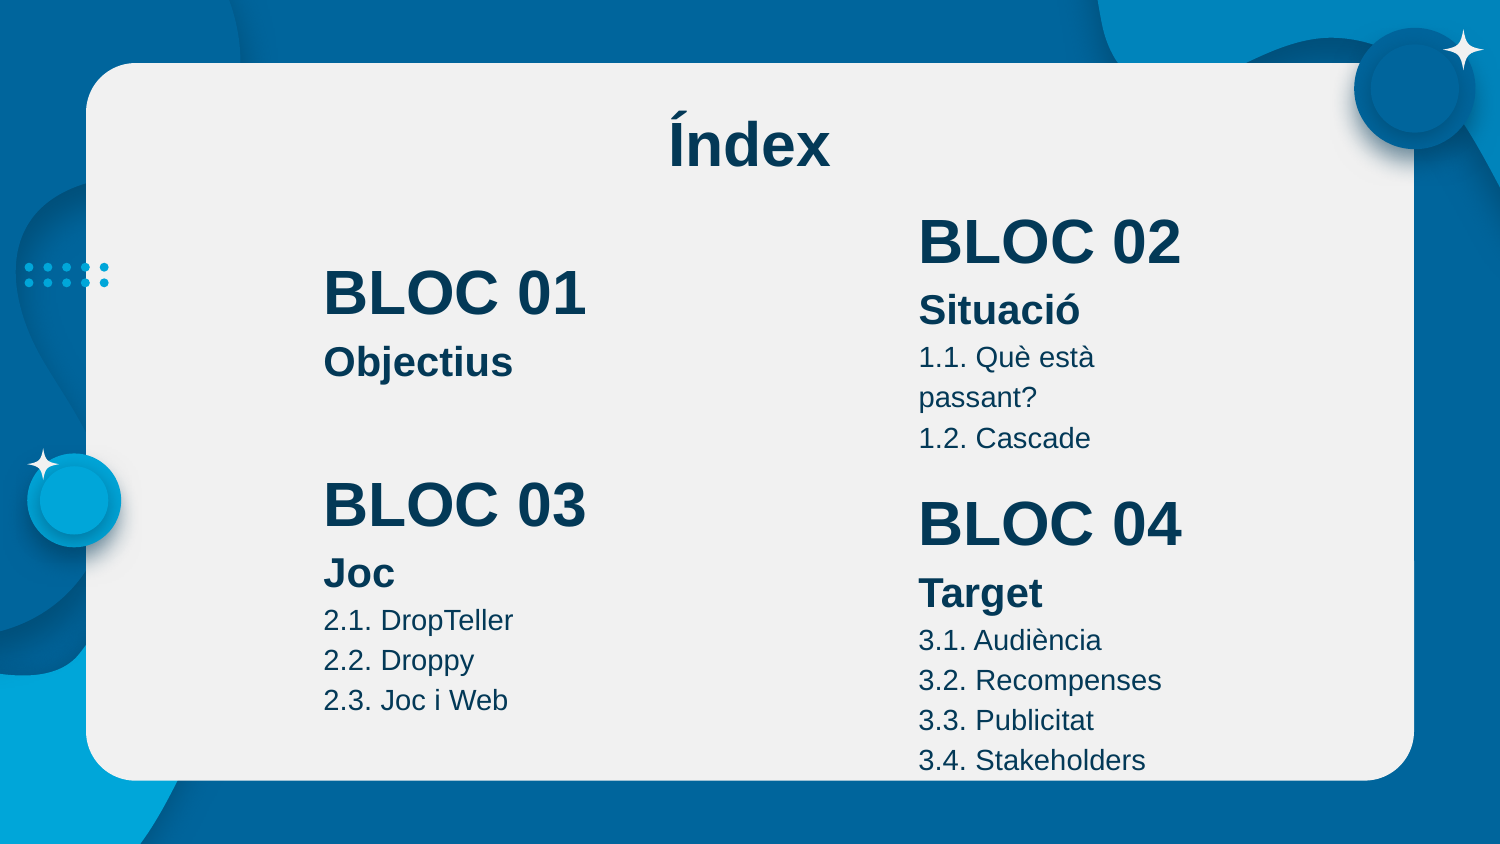

# Índex
BLOC 01
Objectius
BLOC 02
Situació
1.1. Què està passant?
1.2. Cascade

BLOC 03
Joc
2.1. DropTeller
2.2. Droppy
2.3. Joc i Web

BLOC 04
Target
3.1. Audiència
3.2. Recompenses
3.3. Publicitat
3.4. Stakeholders